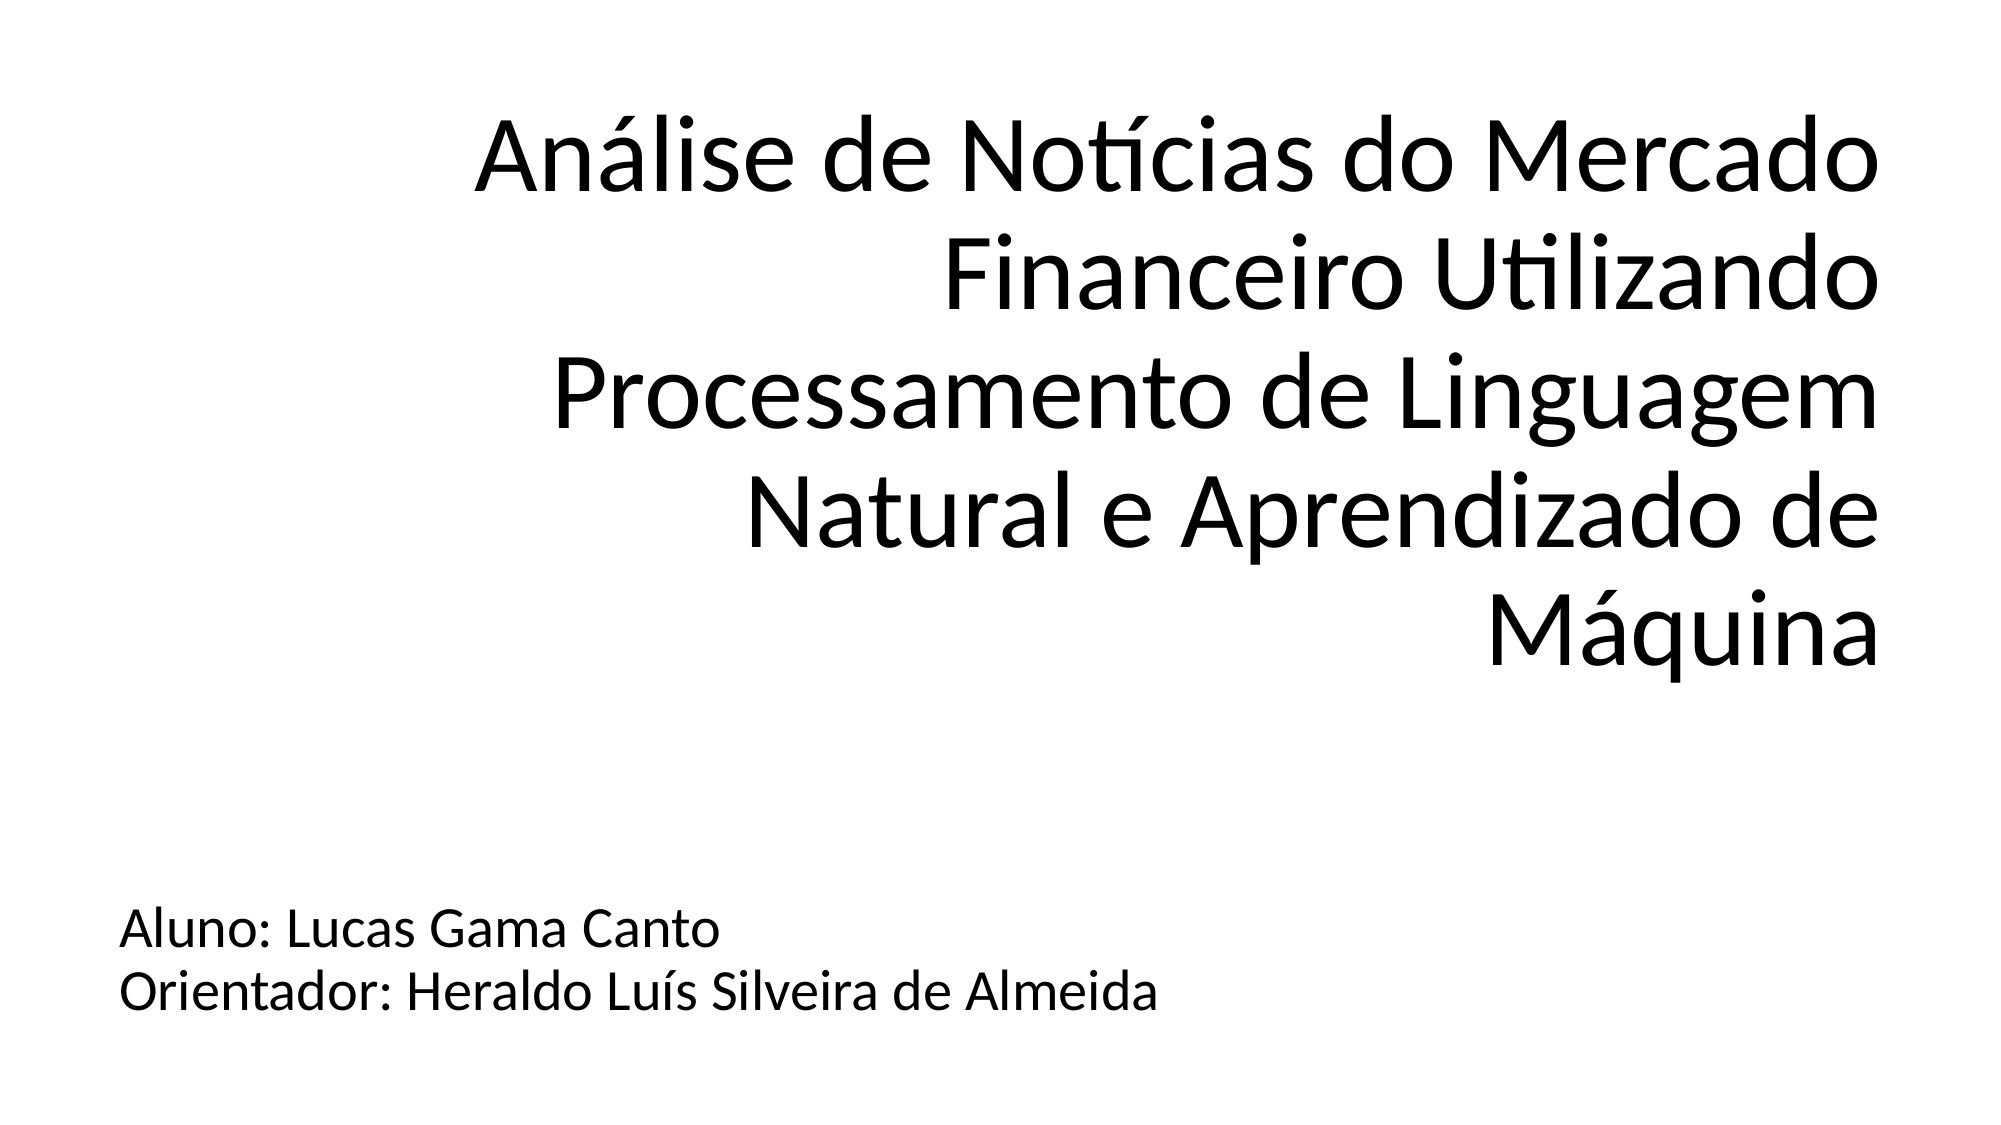

# Análise de Notícias do Mercado Financeiro Utilizando Processamento de Linguagem Natural e Aprendizado de Máquina
Aluno: Lucas Gama Canto
Orientador: Heraldo Luís Silveira de Almeida